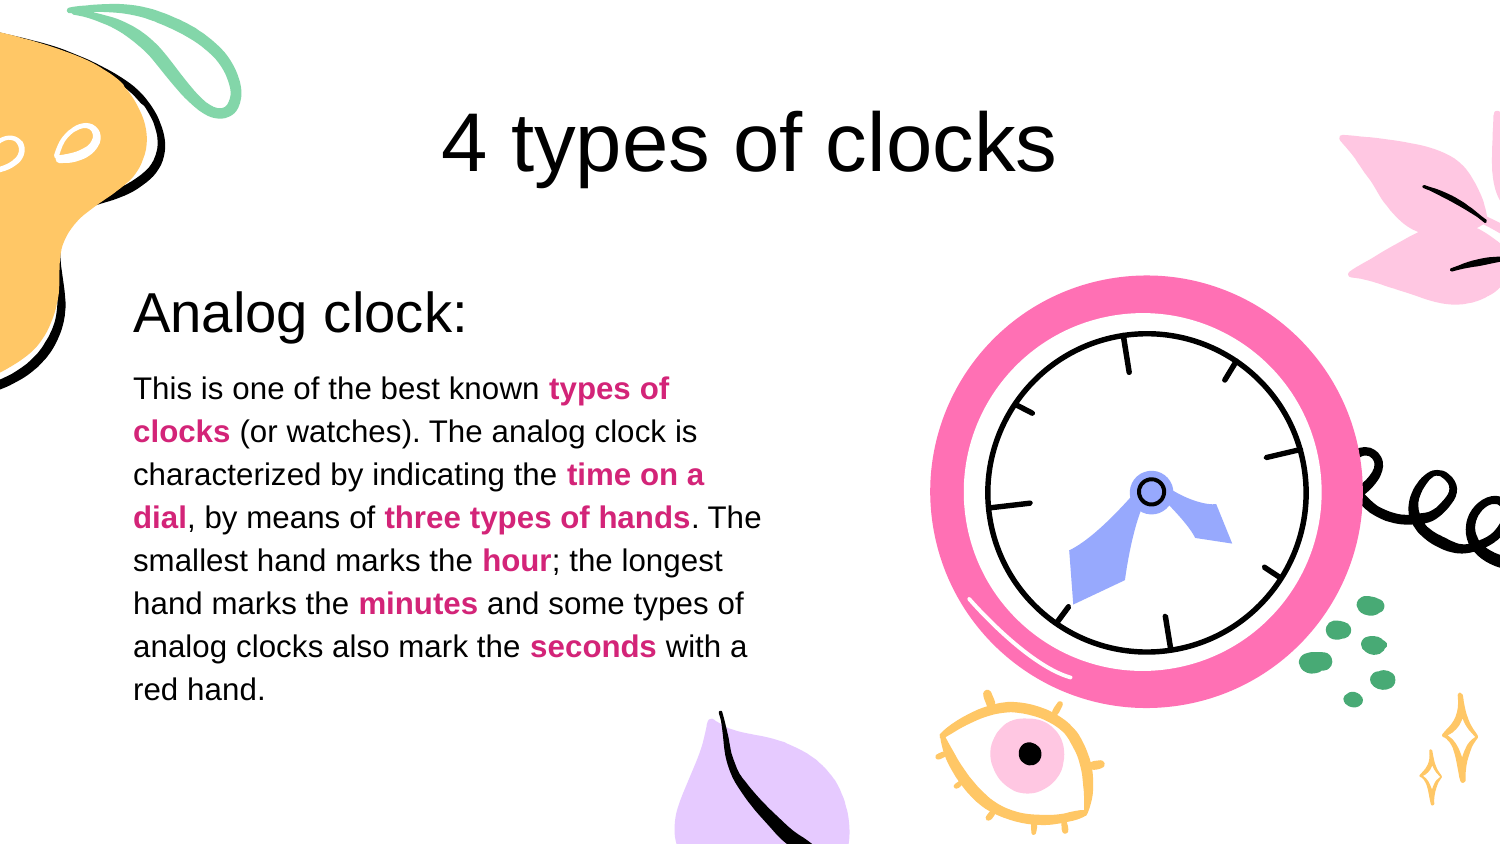

# 4 types of clocks

Analog clock:
This is one of the best known types of clocks (or watches). The analog clock is characterized by indicating the time on a dial, by means of three types of hands. The smallest hand marks the hour; the longest hand marks the minutes and some types of analog clocks also mark the seconds with a red hand.